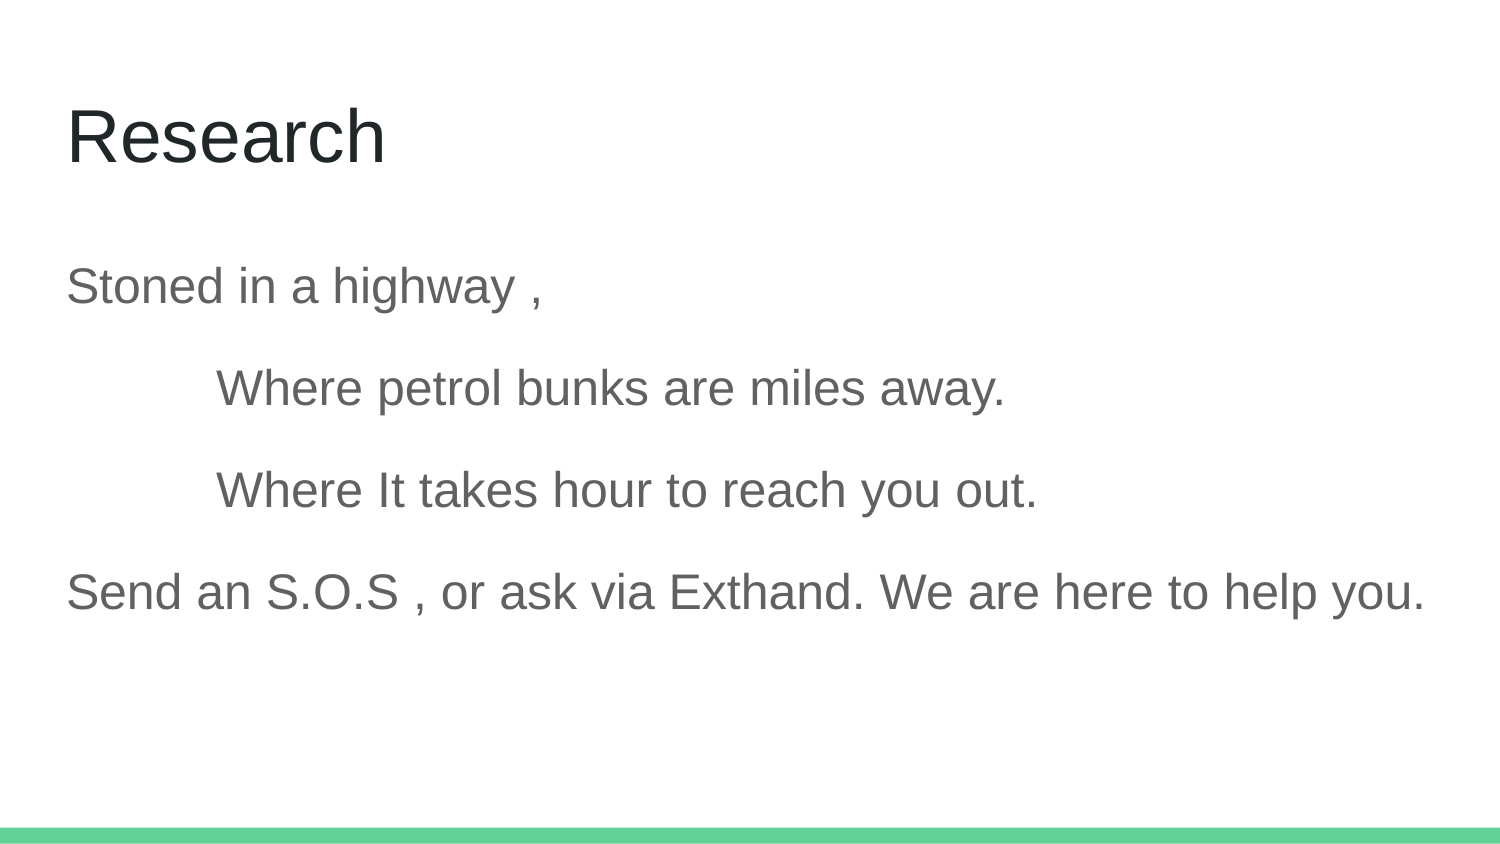

# Research
Stoned in a highway ,
Where petrol bunks are miles away.
Where It takes hour to reach you out.
Send an S.O.S , or ask via Exthand. We are here to help you.